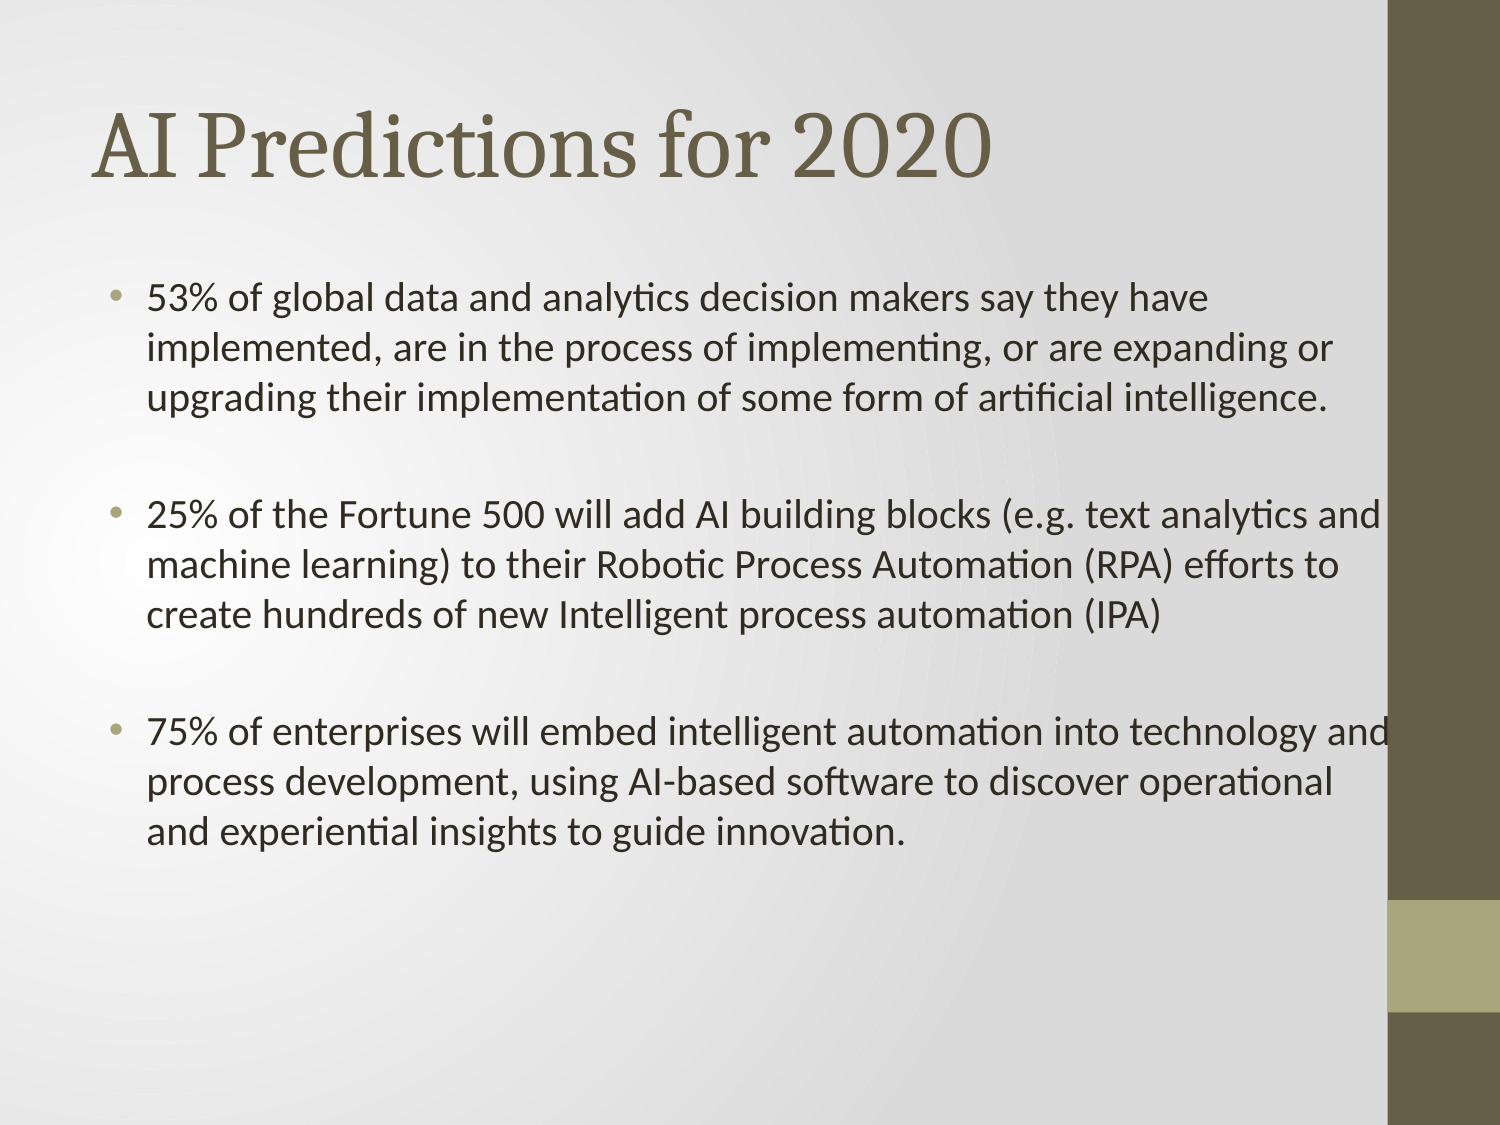

# AI Predictions for 2020
53% of global data and analytics decision makers say they have implemented, are in the process of implementing, or are expanding or upgrading their implementation of some form of artificial intelligence.

25% of the Fortune 500 will add AI building blocks (e.g. text analytics and machine learning) to their Robotic Process Automation (RPA) efforts to create hundreds of new Intelligent process automation (IPA)

75% of enterprises will embed intelligent automation into technology and process development, using AI-based software to discover operational and experiential insights to guide innovation.